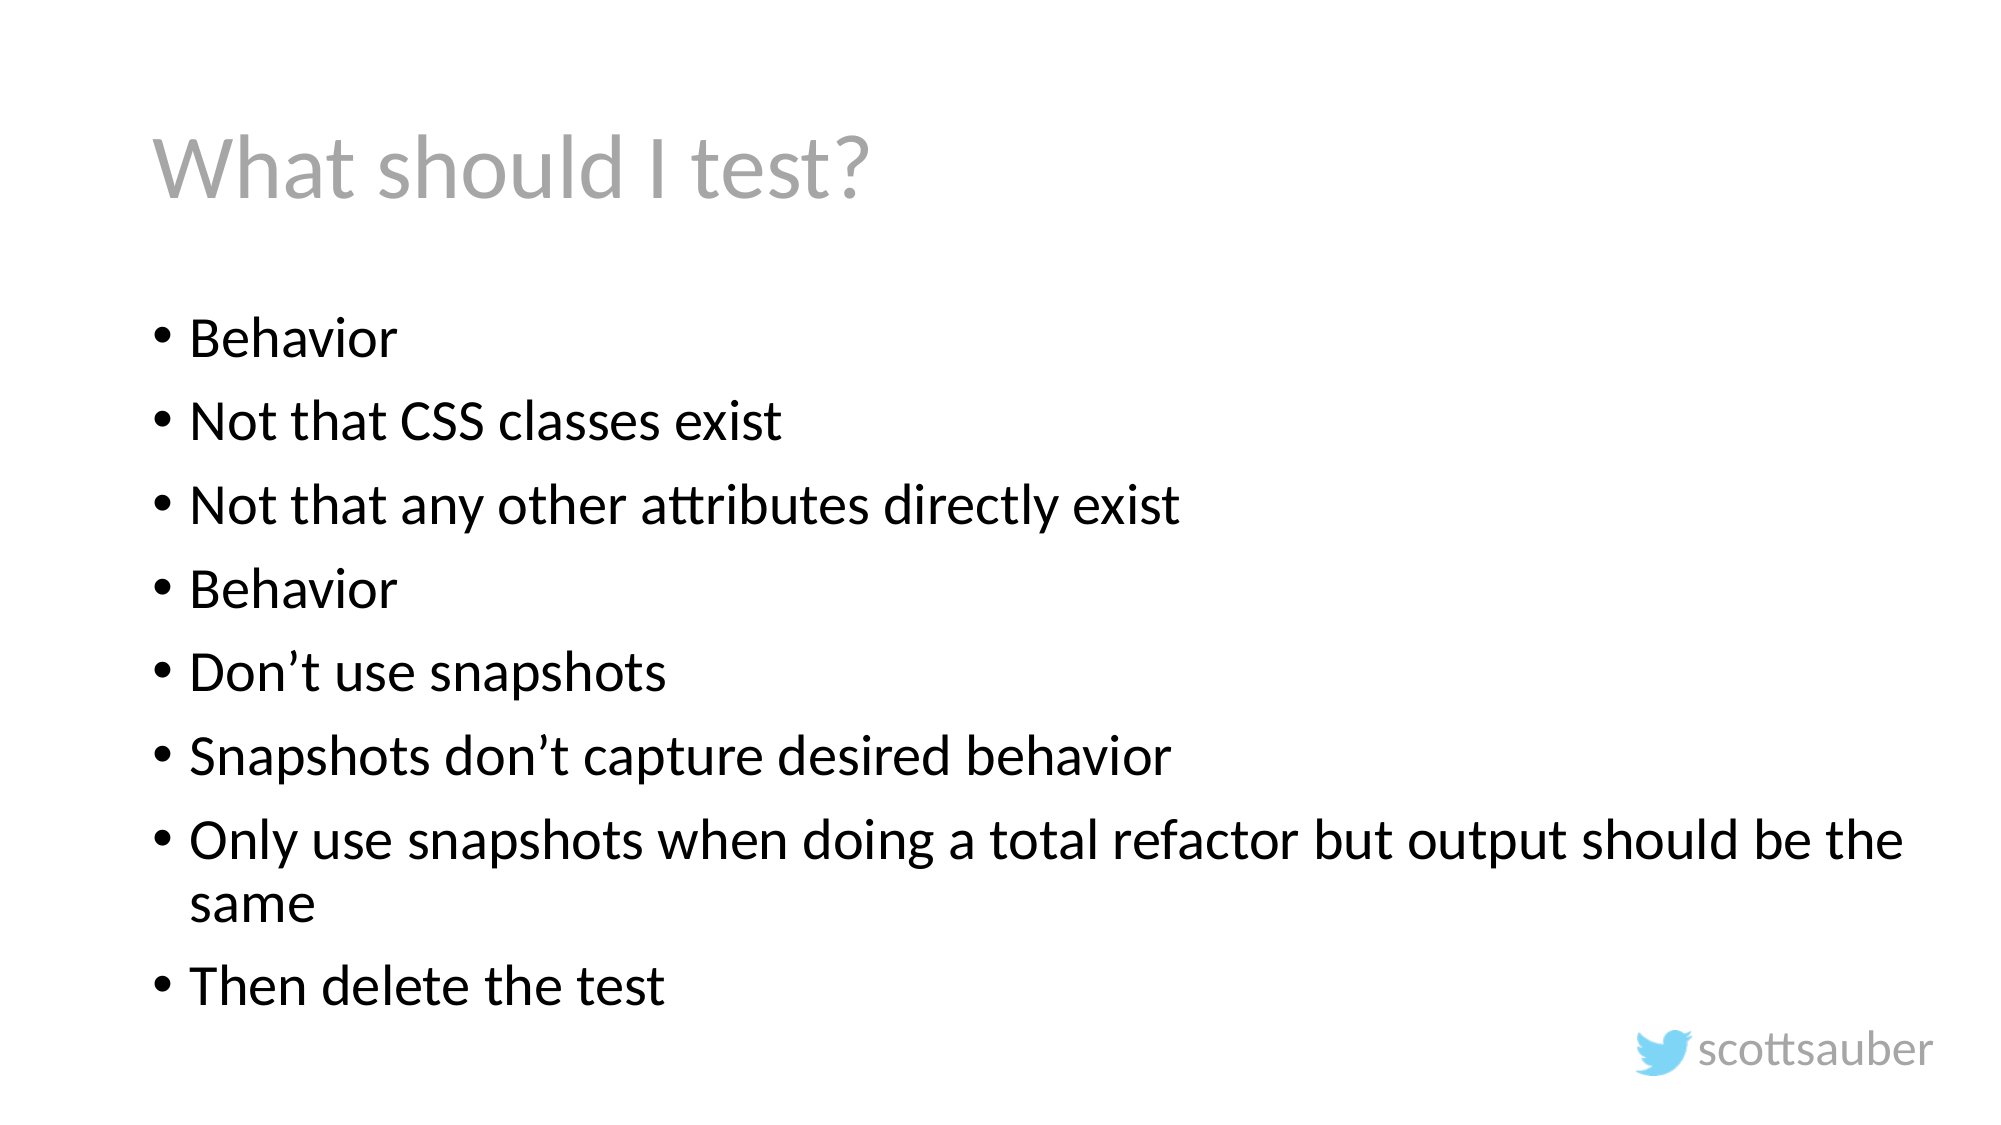

# What should I test?
Behavior
Not that CSS classes exist
Not that any other attributes directly exist
Behavior
Don’t use snapshots
Snapshots don’t capture desired behavior
Only use snapshots when doing a total refactor but output should be the same
Then delete the test
scottsauber